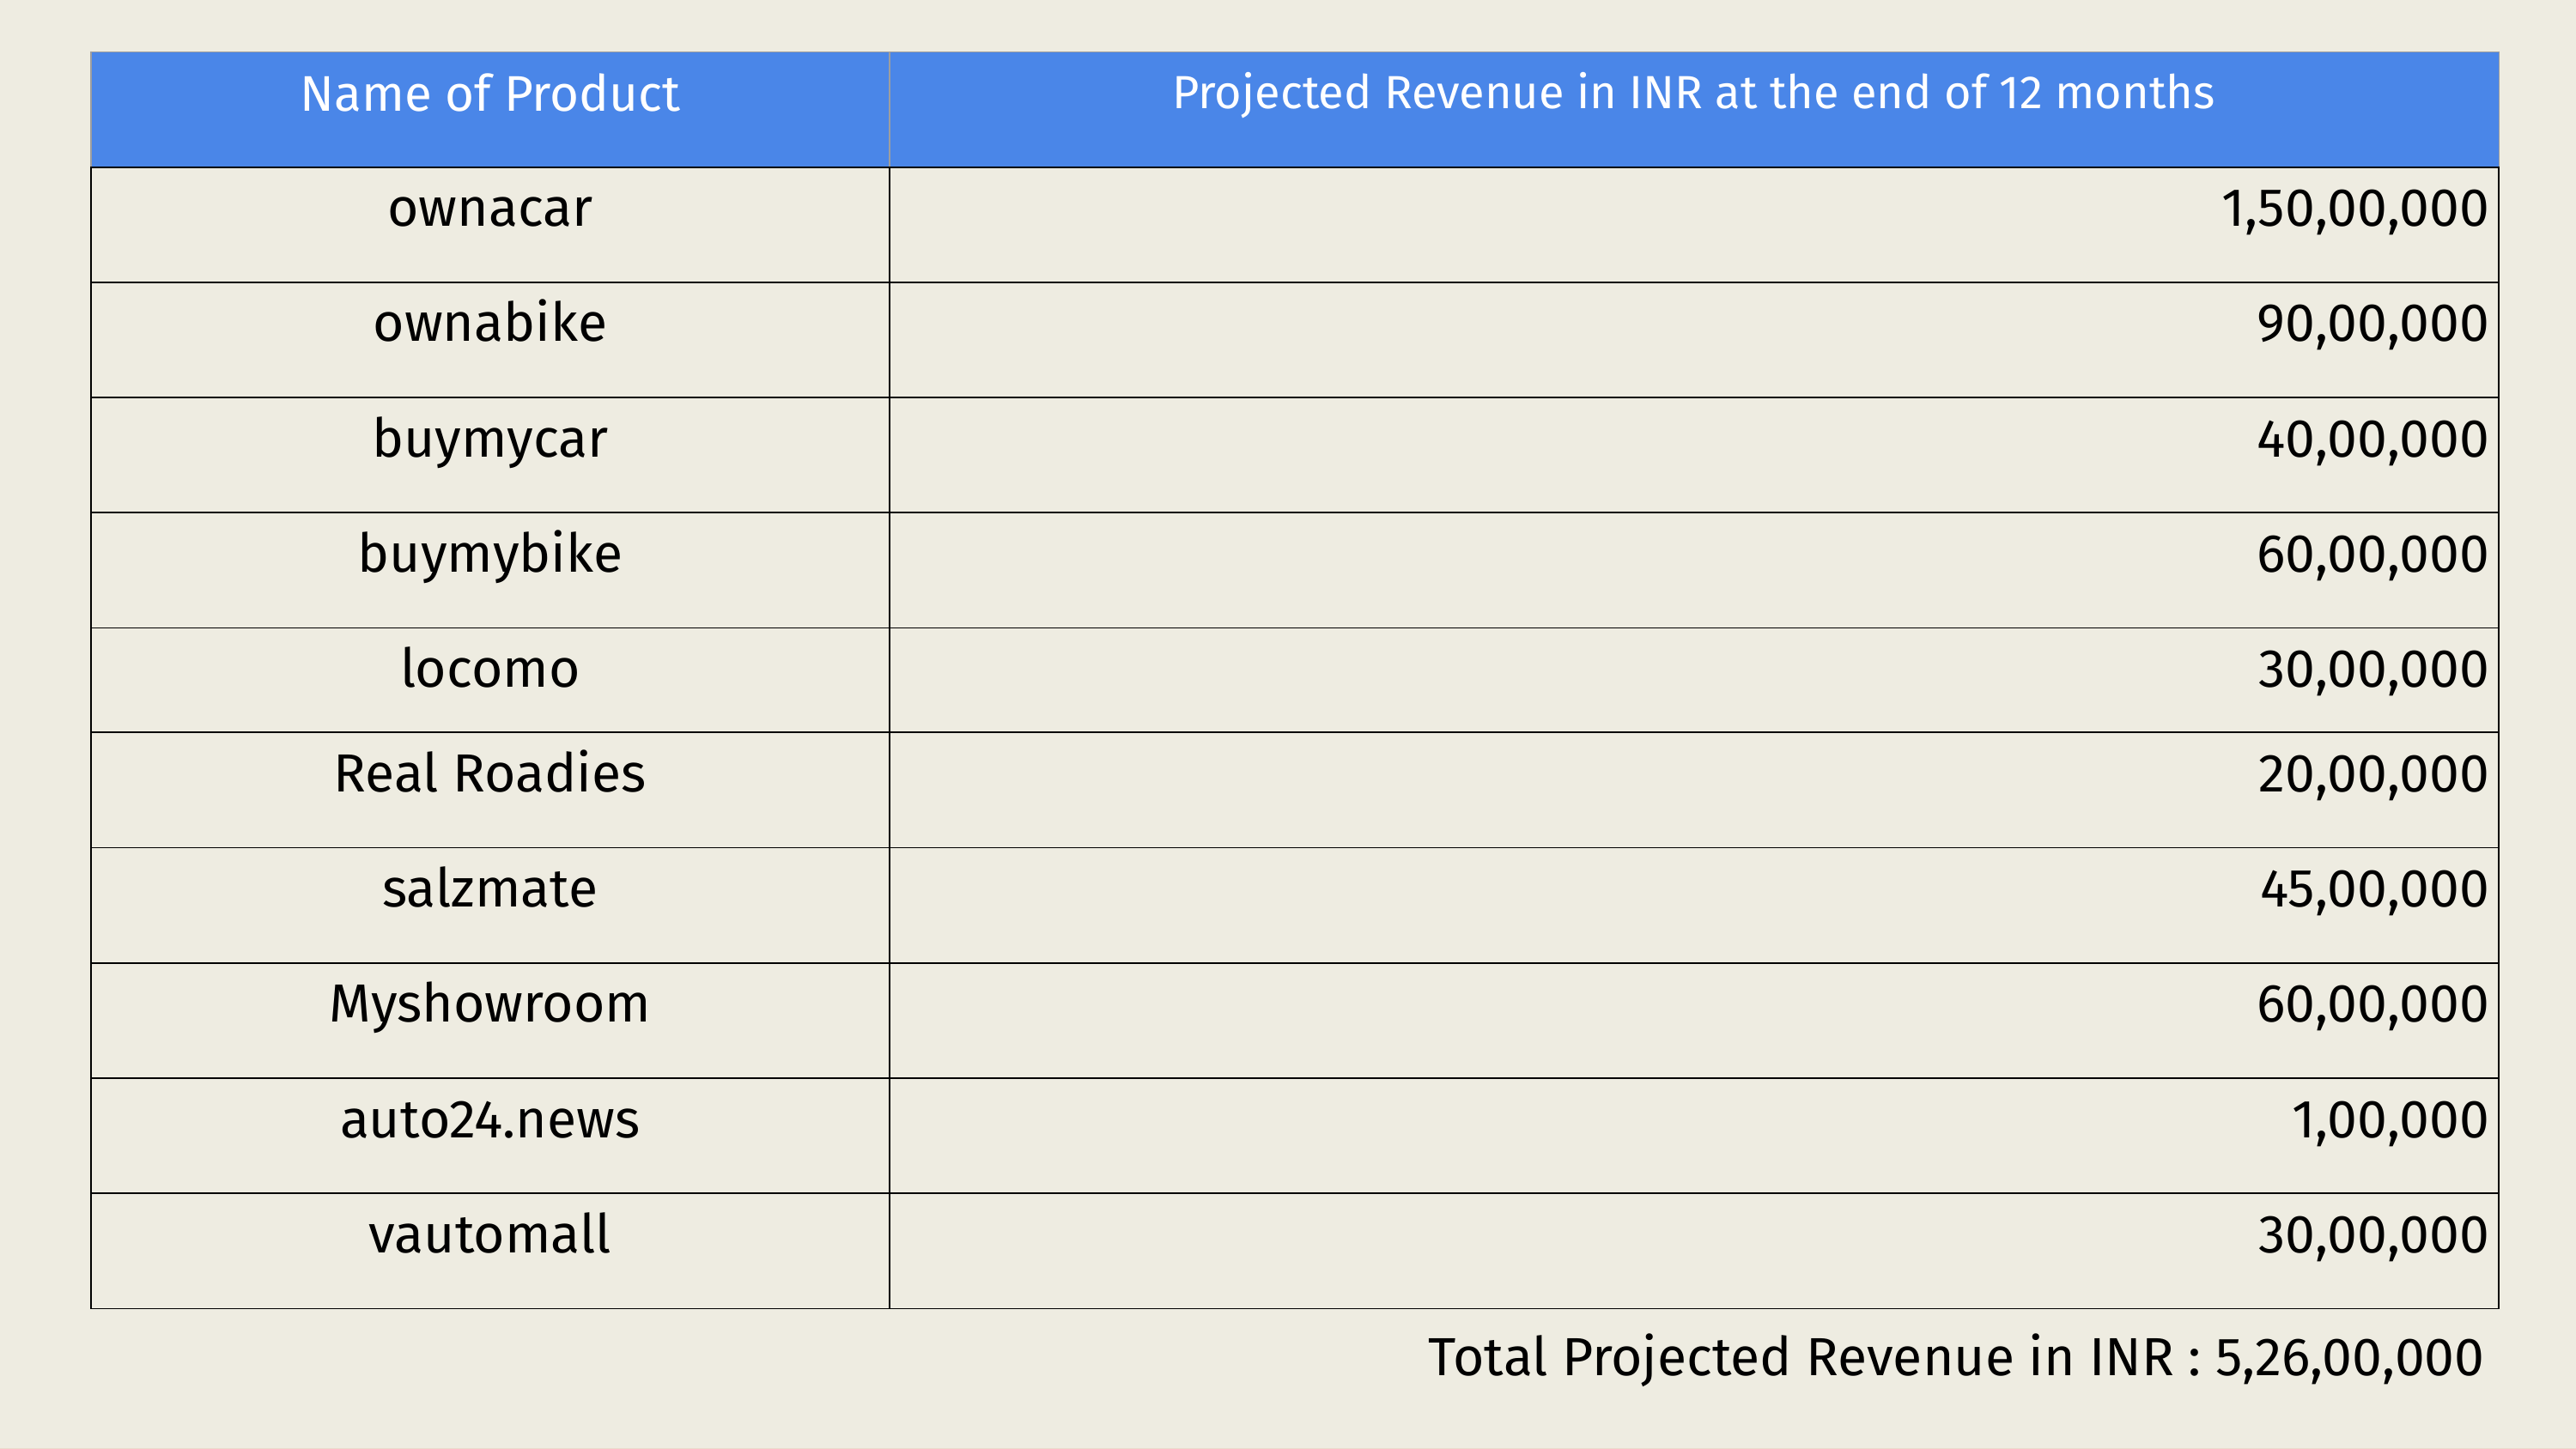

| Name of Product | Projected Revenue in INR at the end of 12 months |
| --- | --- |
| ownacar | 1,50,00,000 |
| ownabike | 90,00,000 |
| buymycar | 40,00,000 |
| buymybike | 60,00,000 |
| locomo | 30,00,000 |
| Real Roadies | 20,00,000 |
| salzmate | 45,00,000 |
| Myshowroom | 60,00,000 |
| auto24.news | 1,00,000 |
| vautomall | 30,00,000 |
Total Projected Revenue in INR : 5,26,00,000